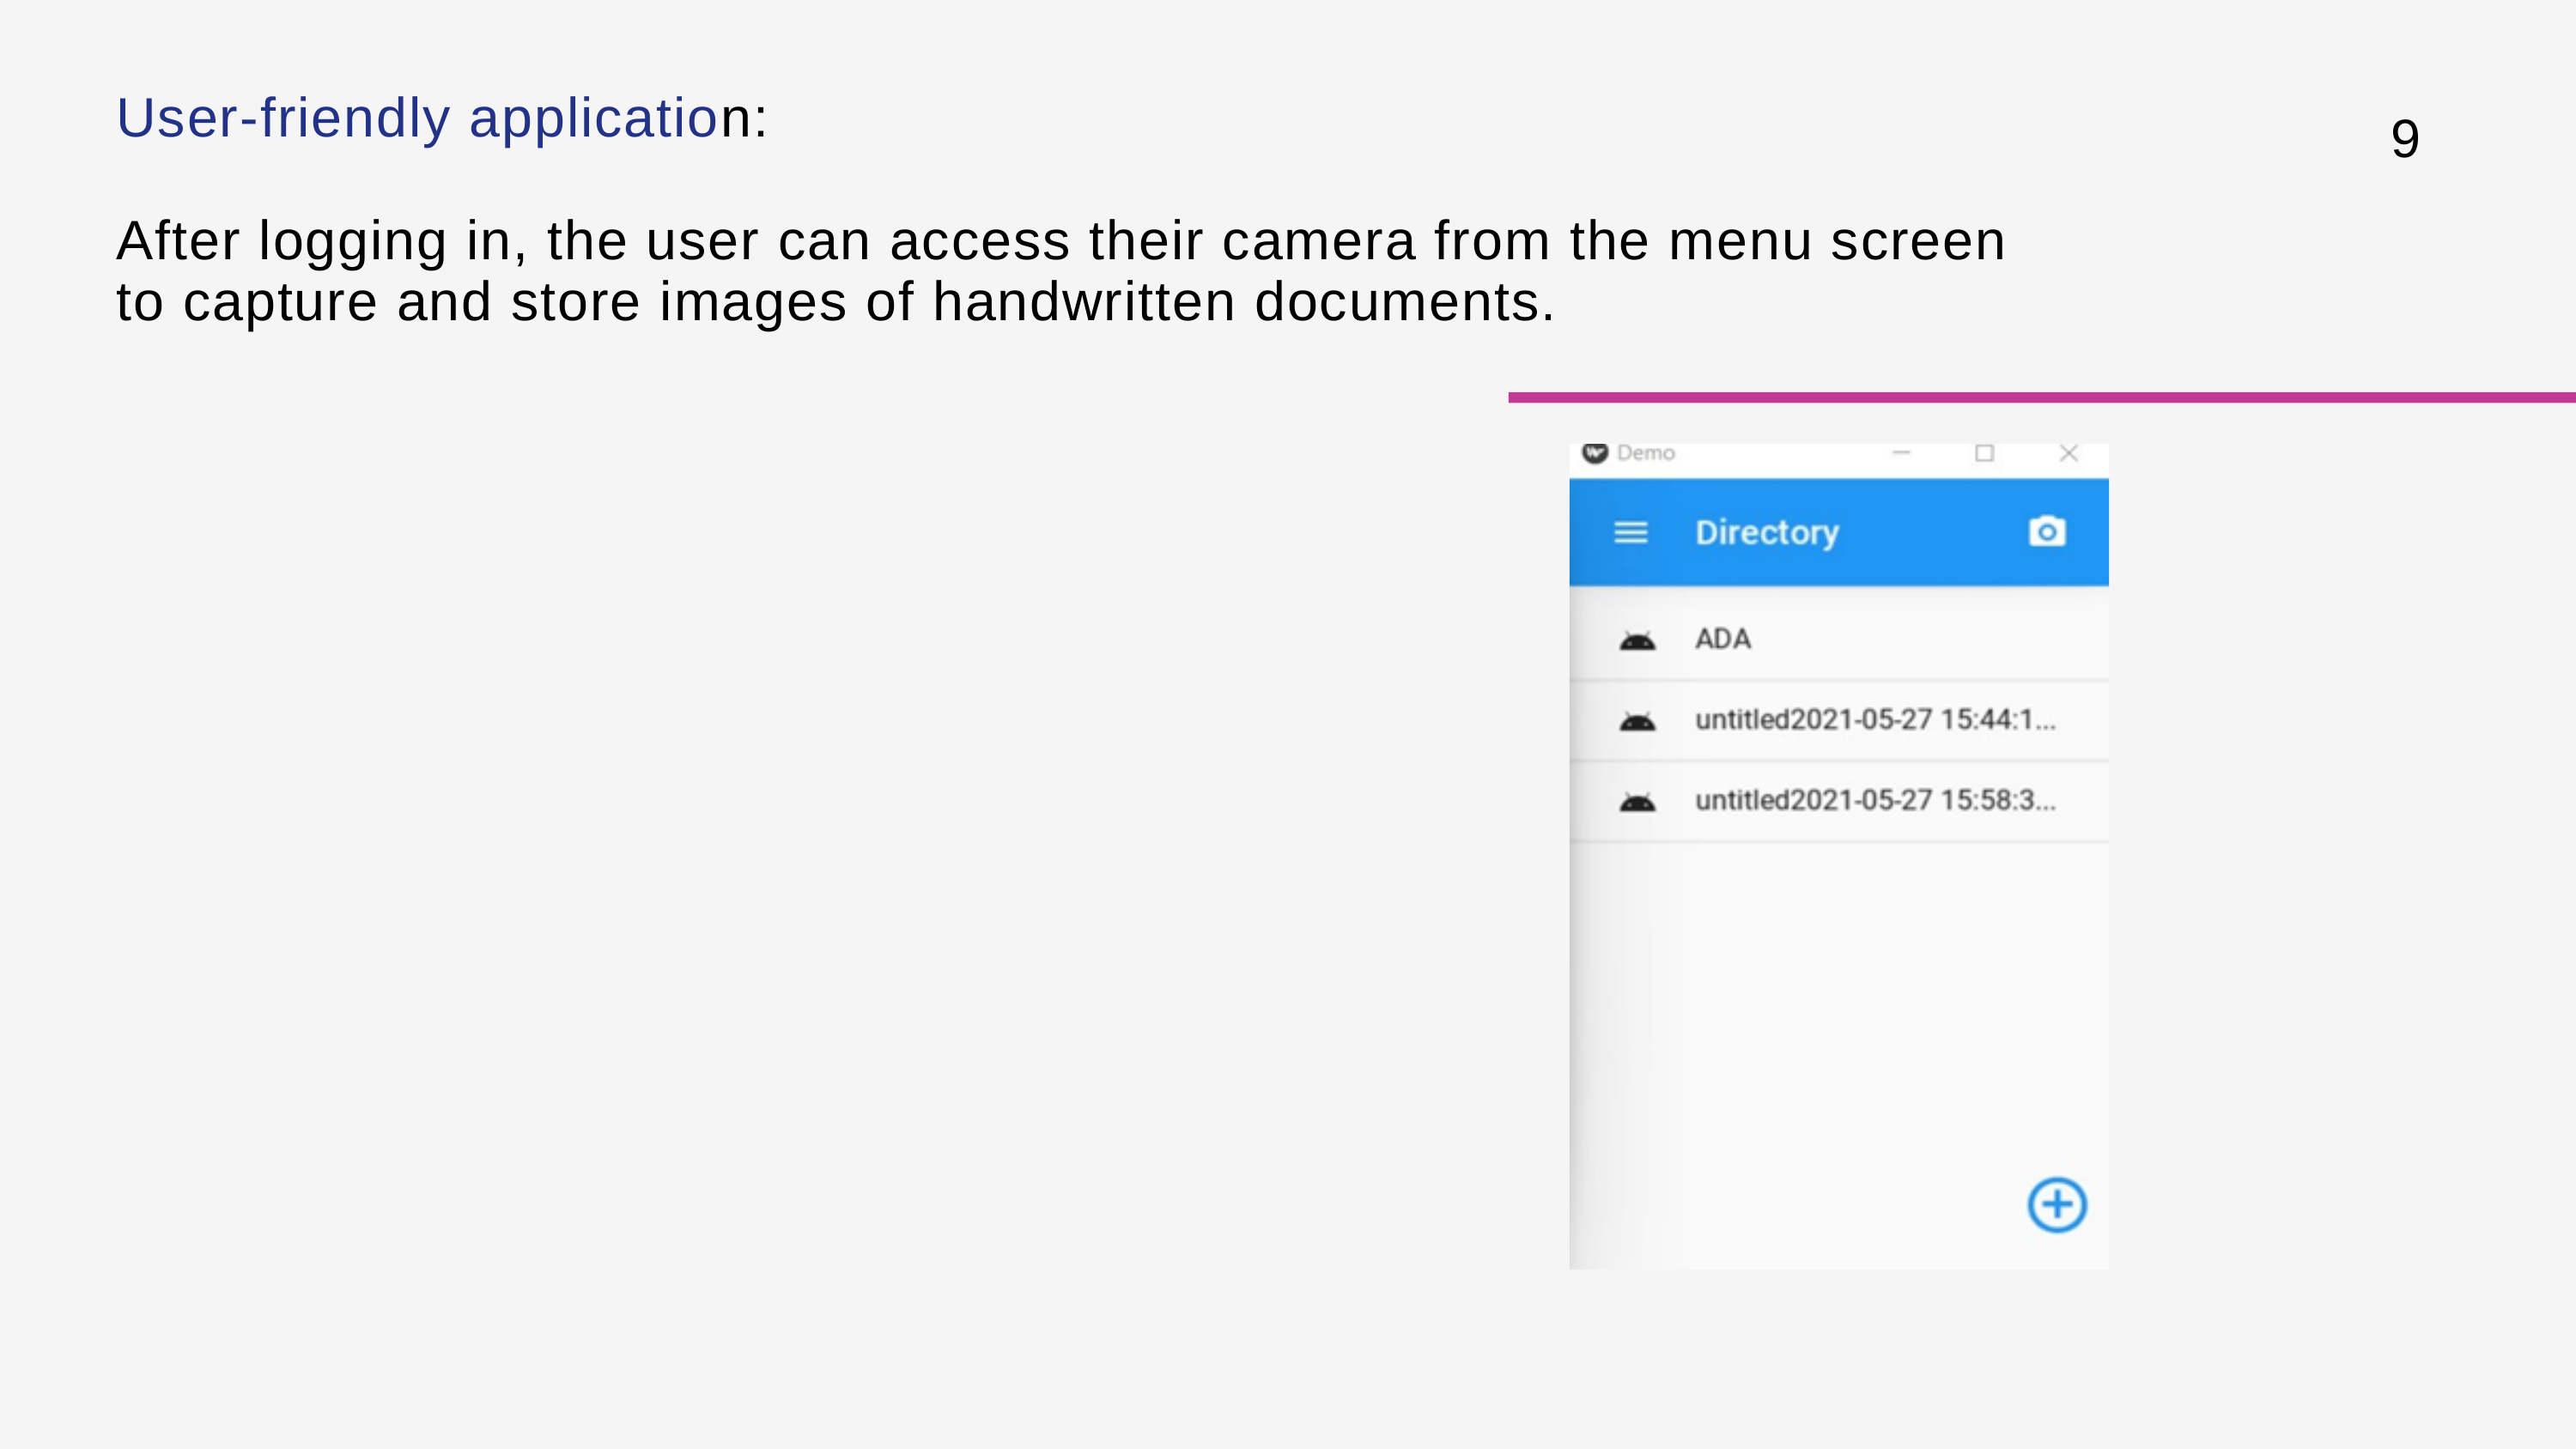

User-friendly application:

After logging in, the user can access their camera from the menu screen to capture and store images of handwritten documents.
9